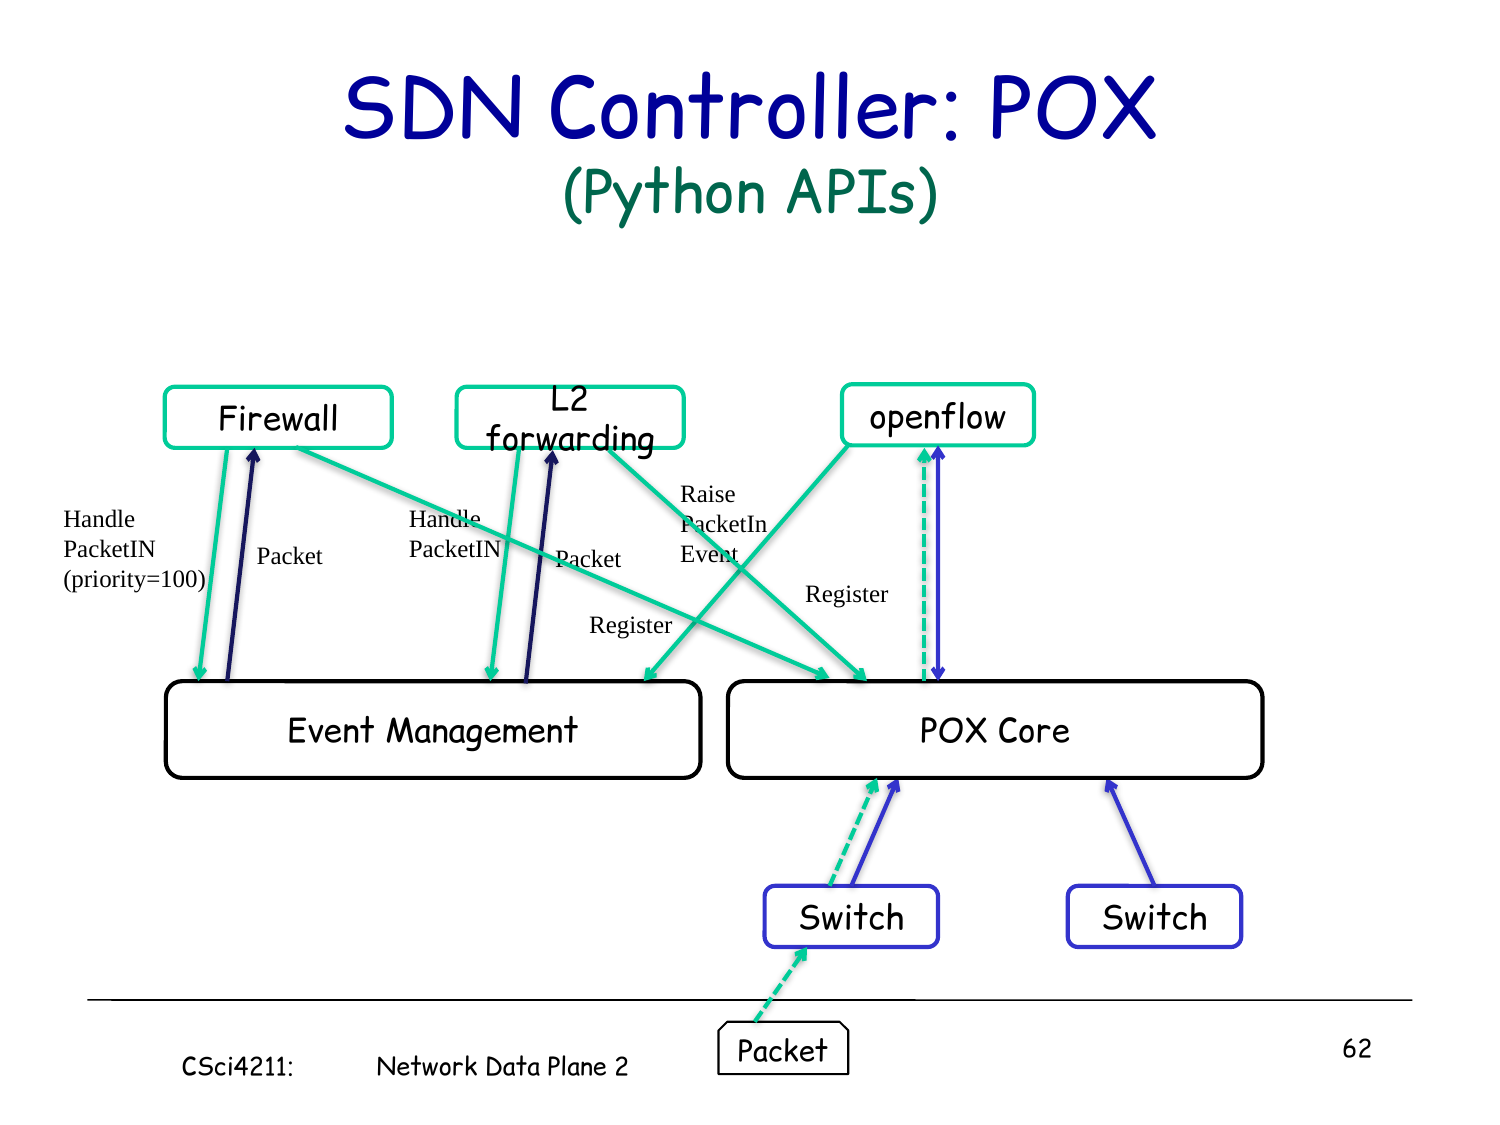

SDN Controller: POX
(Python APIs)
openflow
Firewall
L2 forwarding
Raise PacketIn
Event
Handle
PacketIN
(priority=100)
Handle
PacketIN
Packet
Packet
Register
Register
Event Management
POX Core
Switch
Switch
Packet
62
CSci4211:           Network Data Plane 2